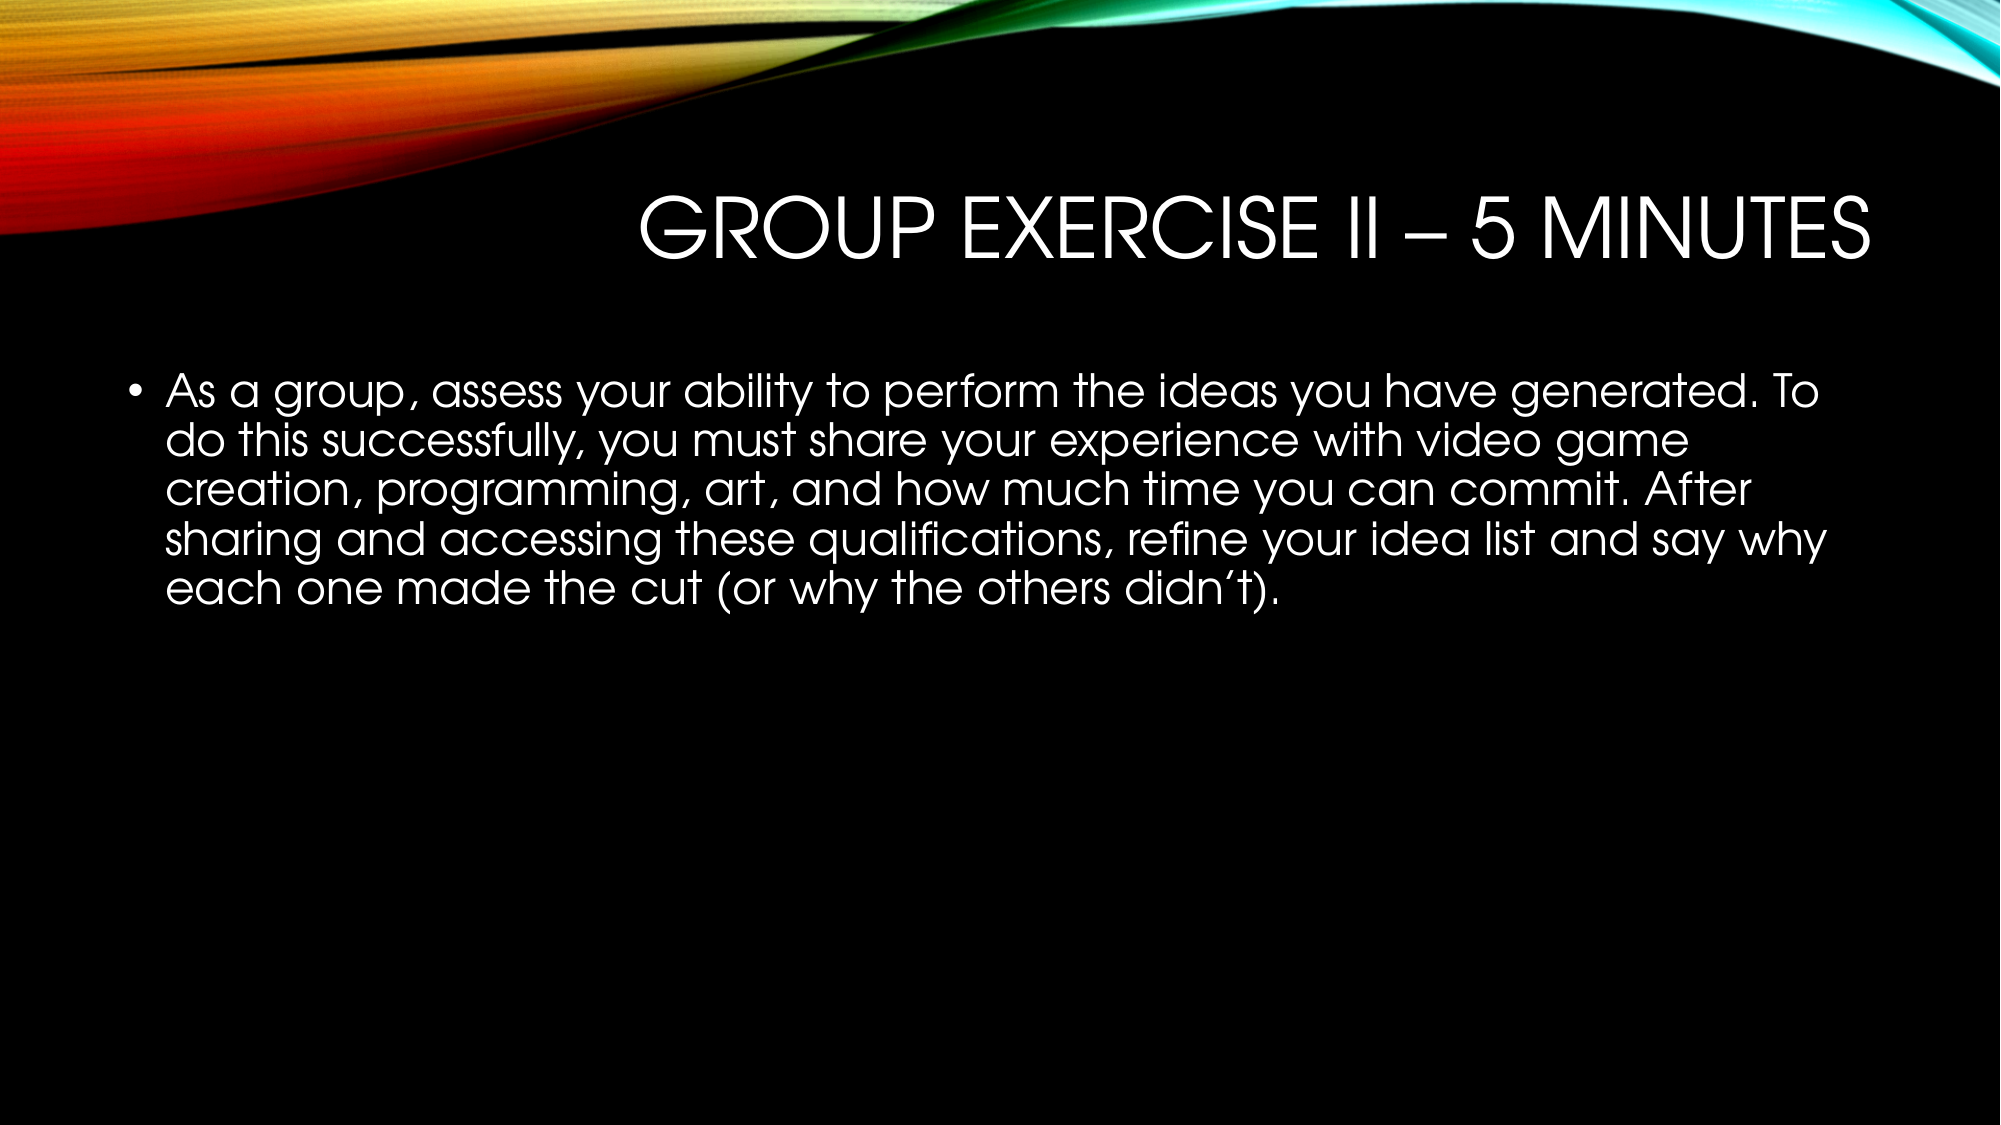

# Group Exercise II – 5 minutes
As a group, assess your ability to perform the ideas you have generated. To do this successfully, you must share your experience with video game creation, programming, art, and how much time you can commit. After sharing and accessing these qualifications, refine your idea list and say why each one made the cut (or why the others didn’t).